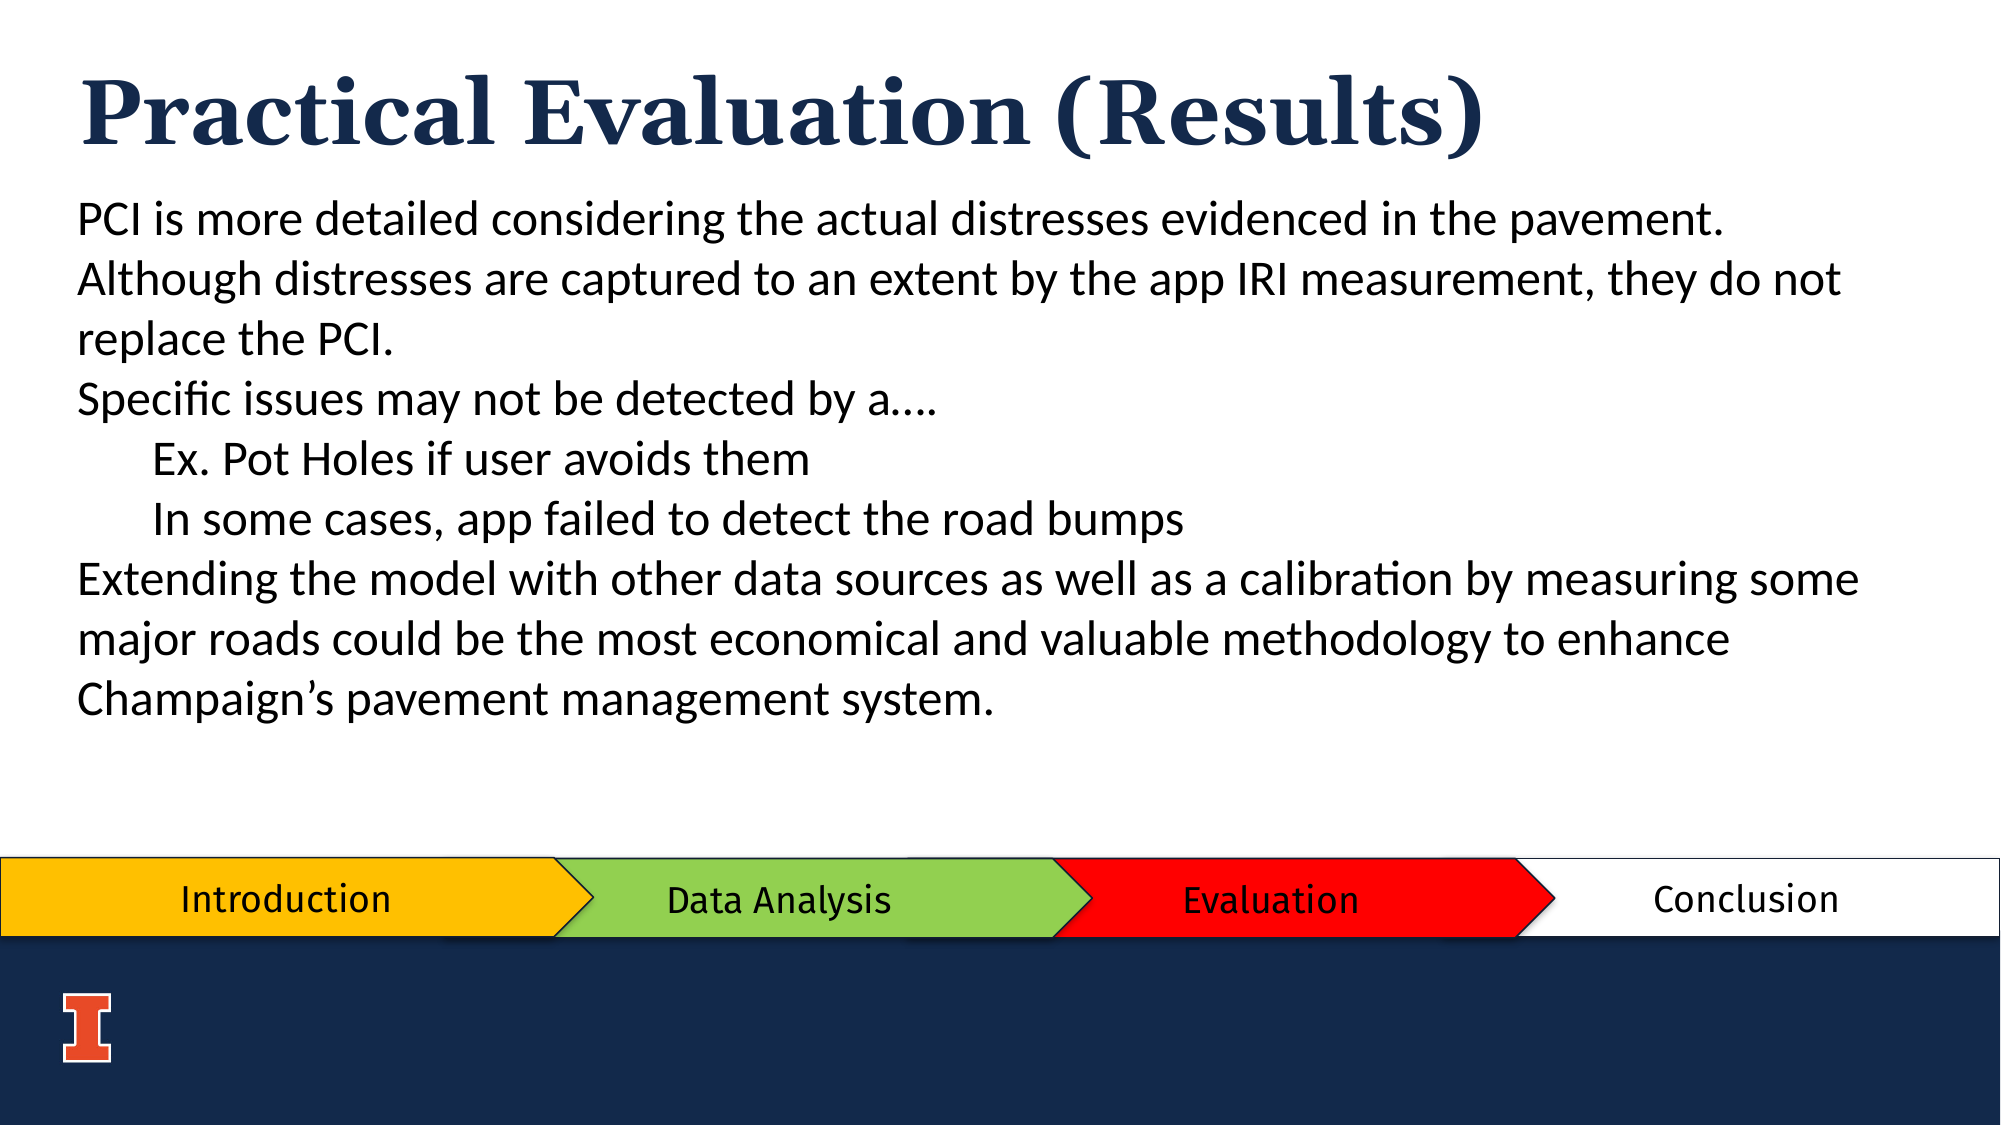

Practical Evaluation (Results)
PCI is more detailed considering the actual distresses evidenced in the pavement.
Although distresses are captured to an extent by the app IRI measurement, they do not replace the PCI.
Specific issues may not be detected by a….
Ex. Pot Holes if user avoids them
In some cases, app failed to detect the road bumps
Extending the model with other data sources as well as a calibration by measuring some major roads could be the most economical and valuable methodology to enhance Champaign’s pavement management system.

Introduction
    Data Analysis
          Evaluation
     Conclusion